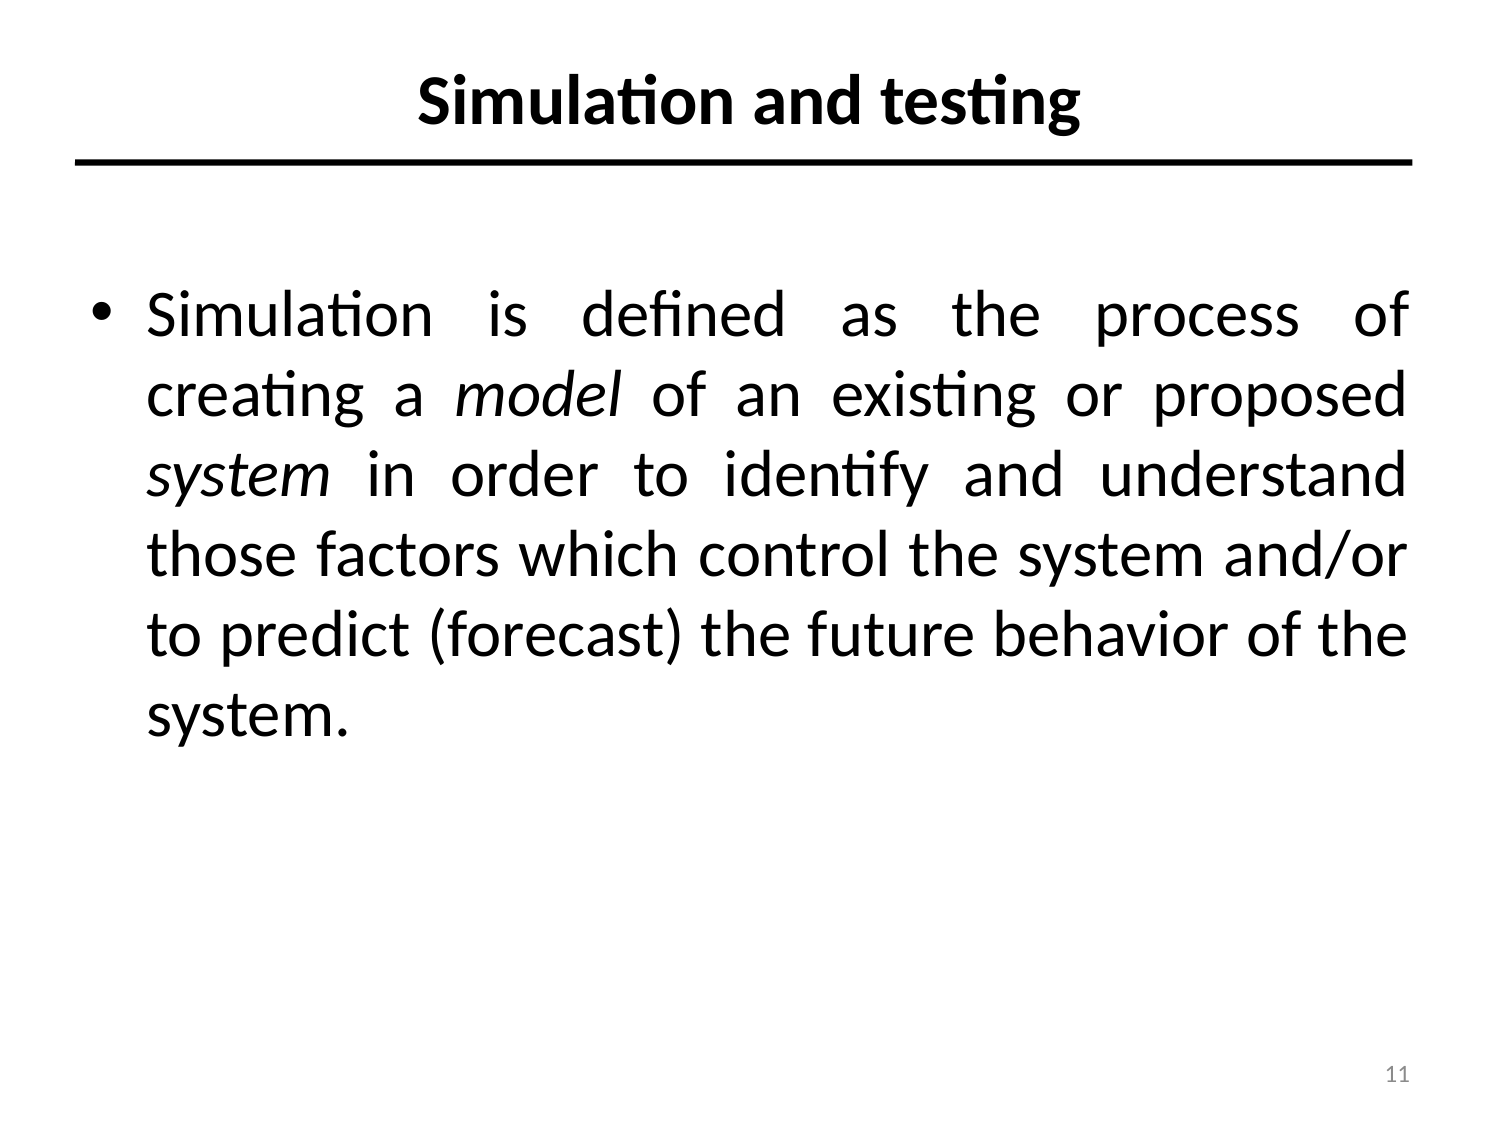

# Simulation and testing

Simulation is defined as the process of creating a model of an existing or proposed system in order to identify and understand those factors which control the system and/or to predict (forecast) the future behavior of the system.
11